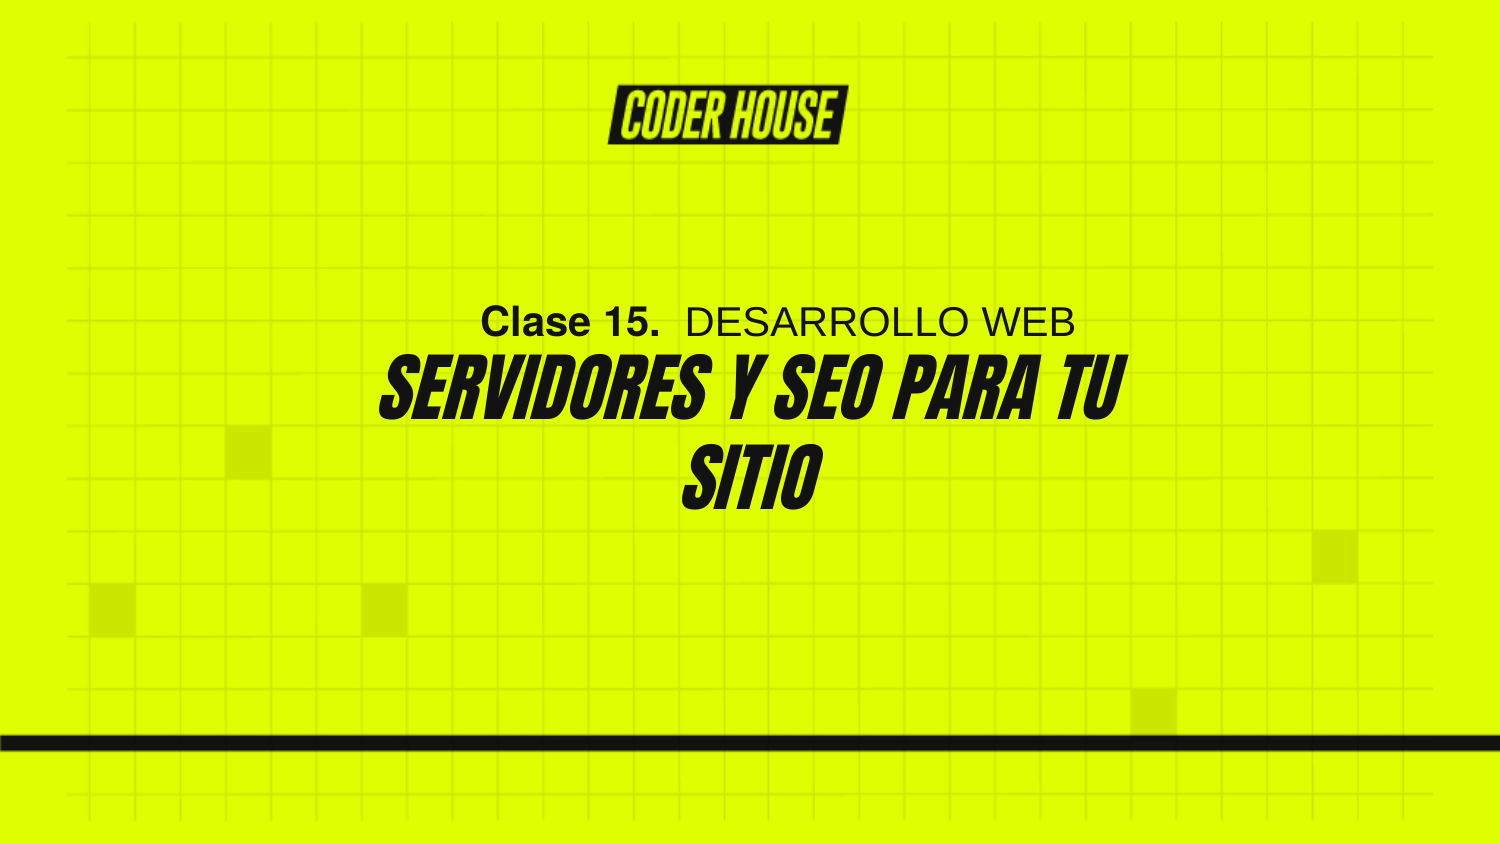

Clase 15.  DESARROLLO WEB
SERVIDORES Y SEO PARA TU SITIO